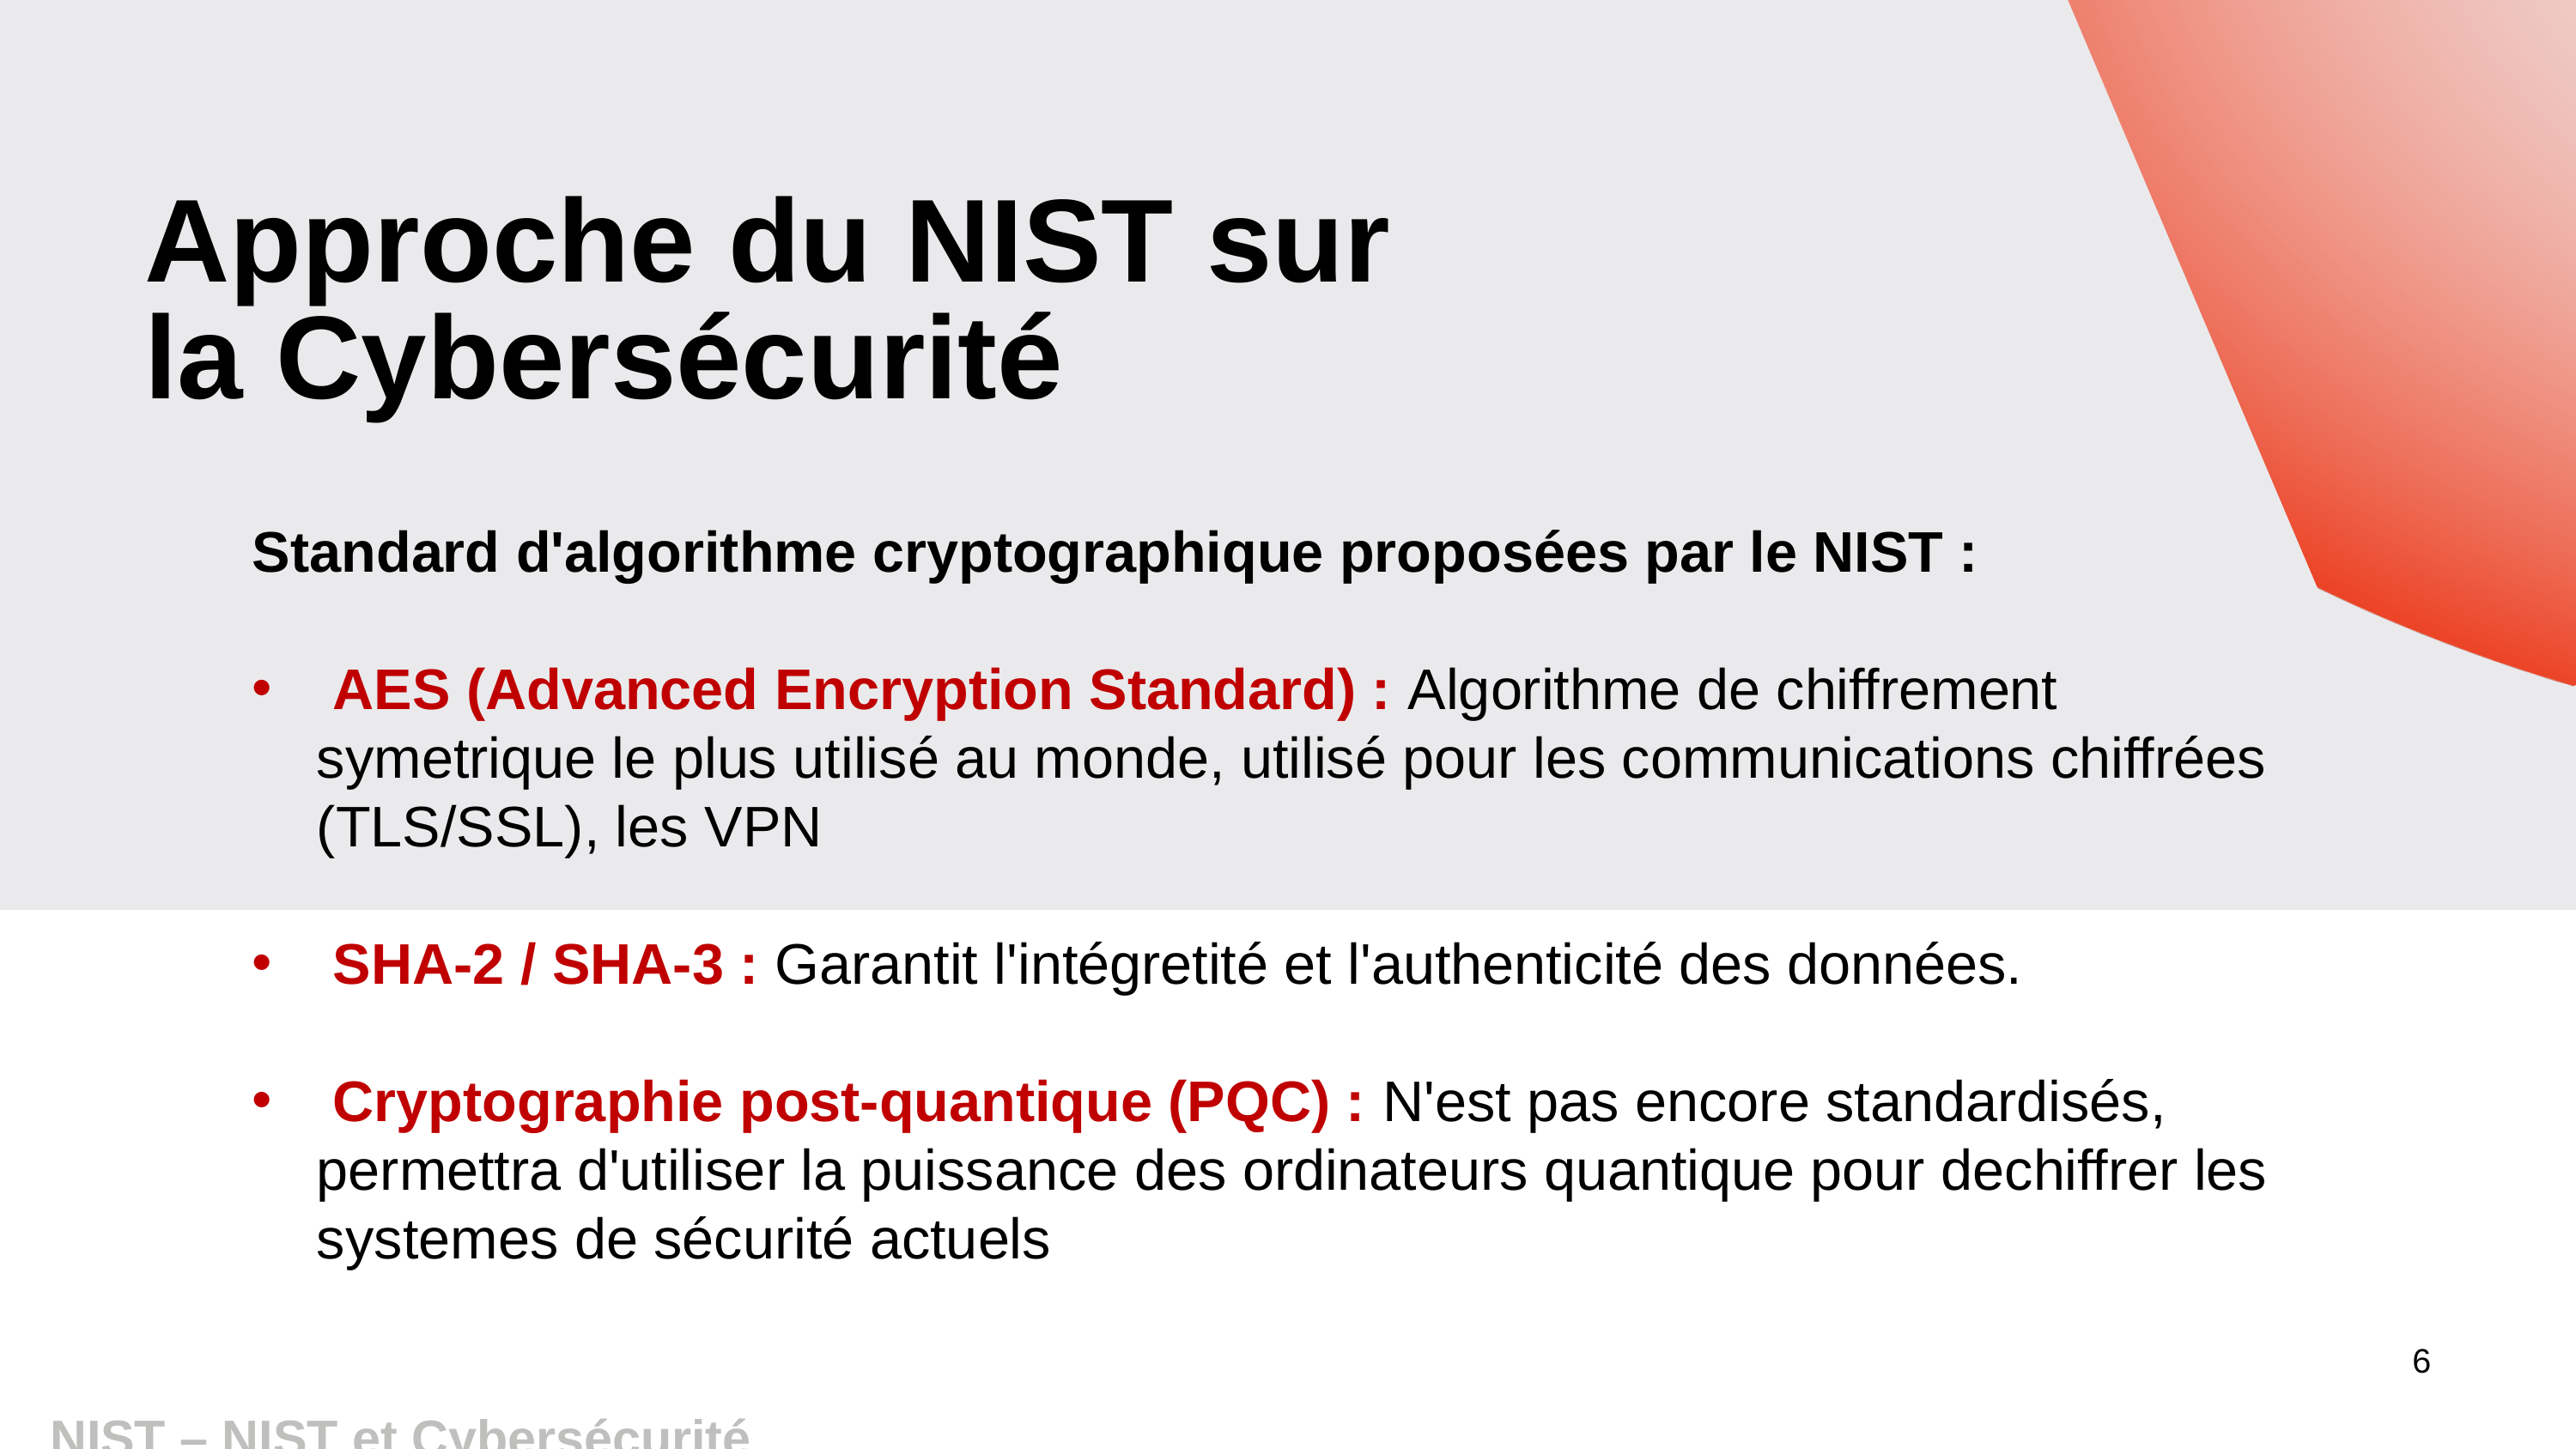

Approche du NIST sur la Cybersécurité
Standard d'algorithme cryptographique proposées par le NIST :

 AES (Advanced Encryption Standard) : Algorithme de chiffrement symetrique le plus utilisé au monde, utilisé pour les communications chiffrées (TLS/SSL), les VPN

 SHA-2 / SHA-3 : Garantit l'intégretité et l'authenticité des données.

 Cryptographie post-quantique (PQC) : N'est pas encore standardisés, permettra d'utiliser la puissance des ordinateurs quantique pour dechiffrer les systemes de sécurité actuels

6
NIST – NIST et Cybersécurité